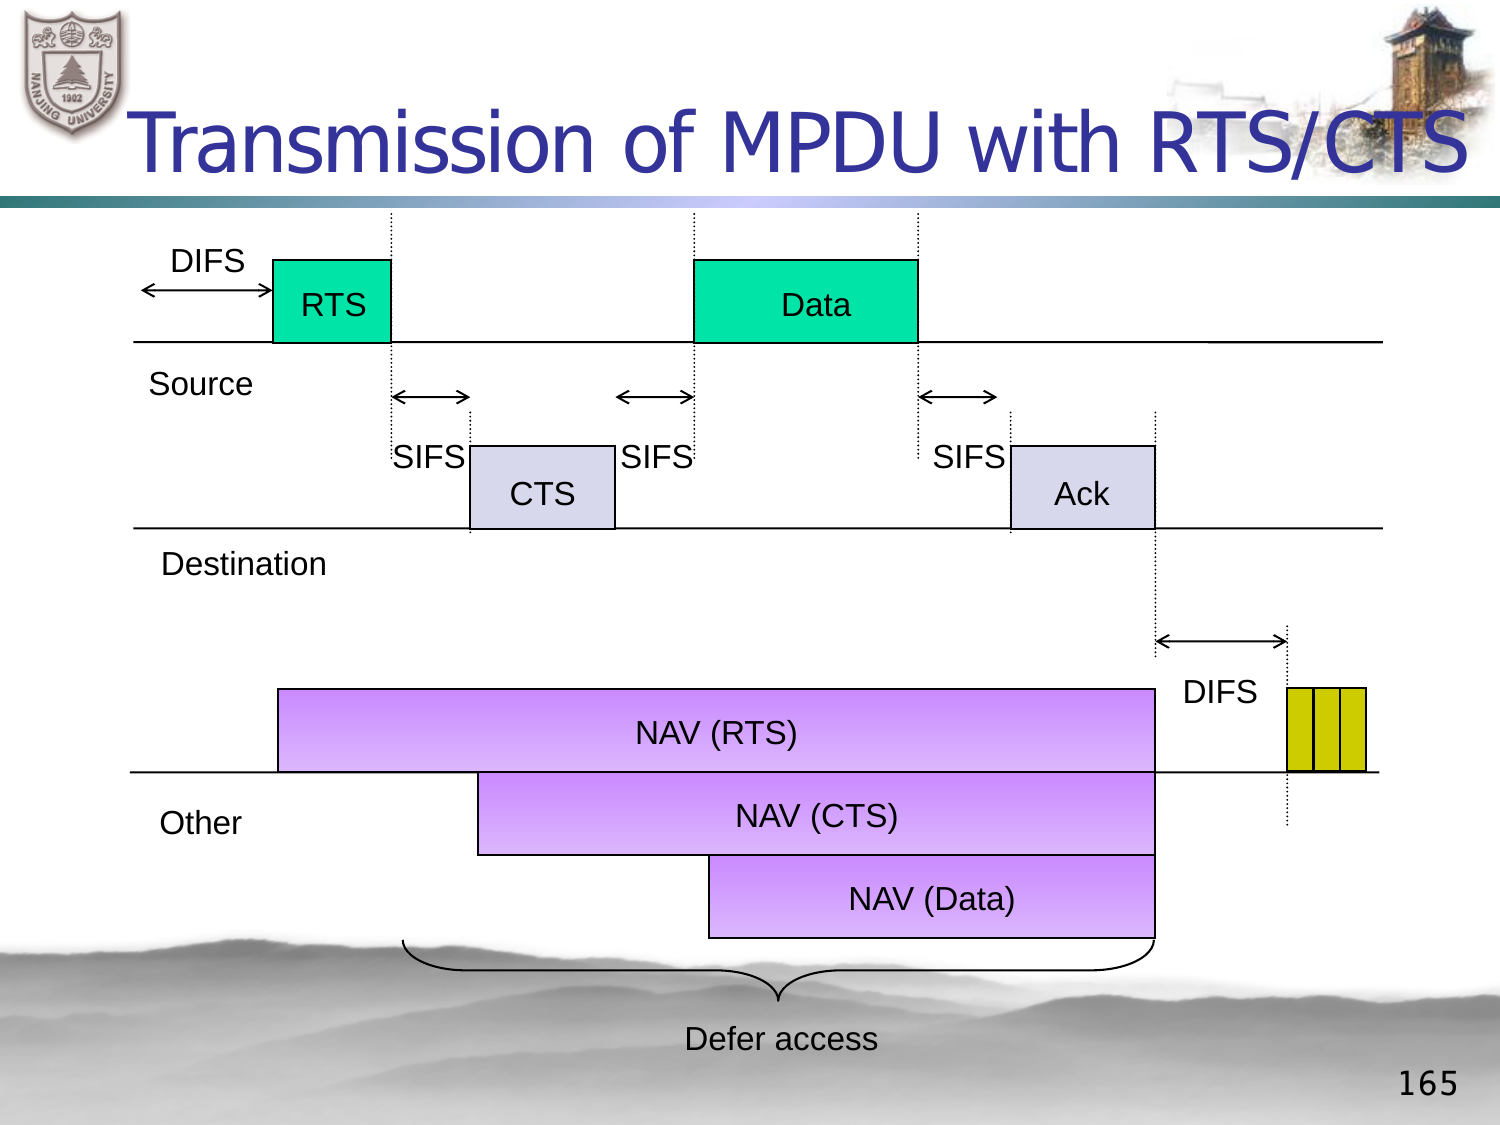

# Transmission of MPDU with RTS/CTS

DIFS

RTS
Data

Source

SIFS
SIFS
SIFS

CTS
Ack

Destination

DIFS

NAV (RTS)
NAV (CTS)

Other
NAV (Data)
Defer access
165